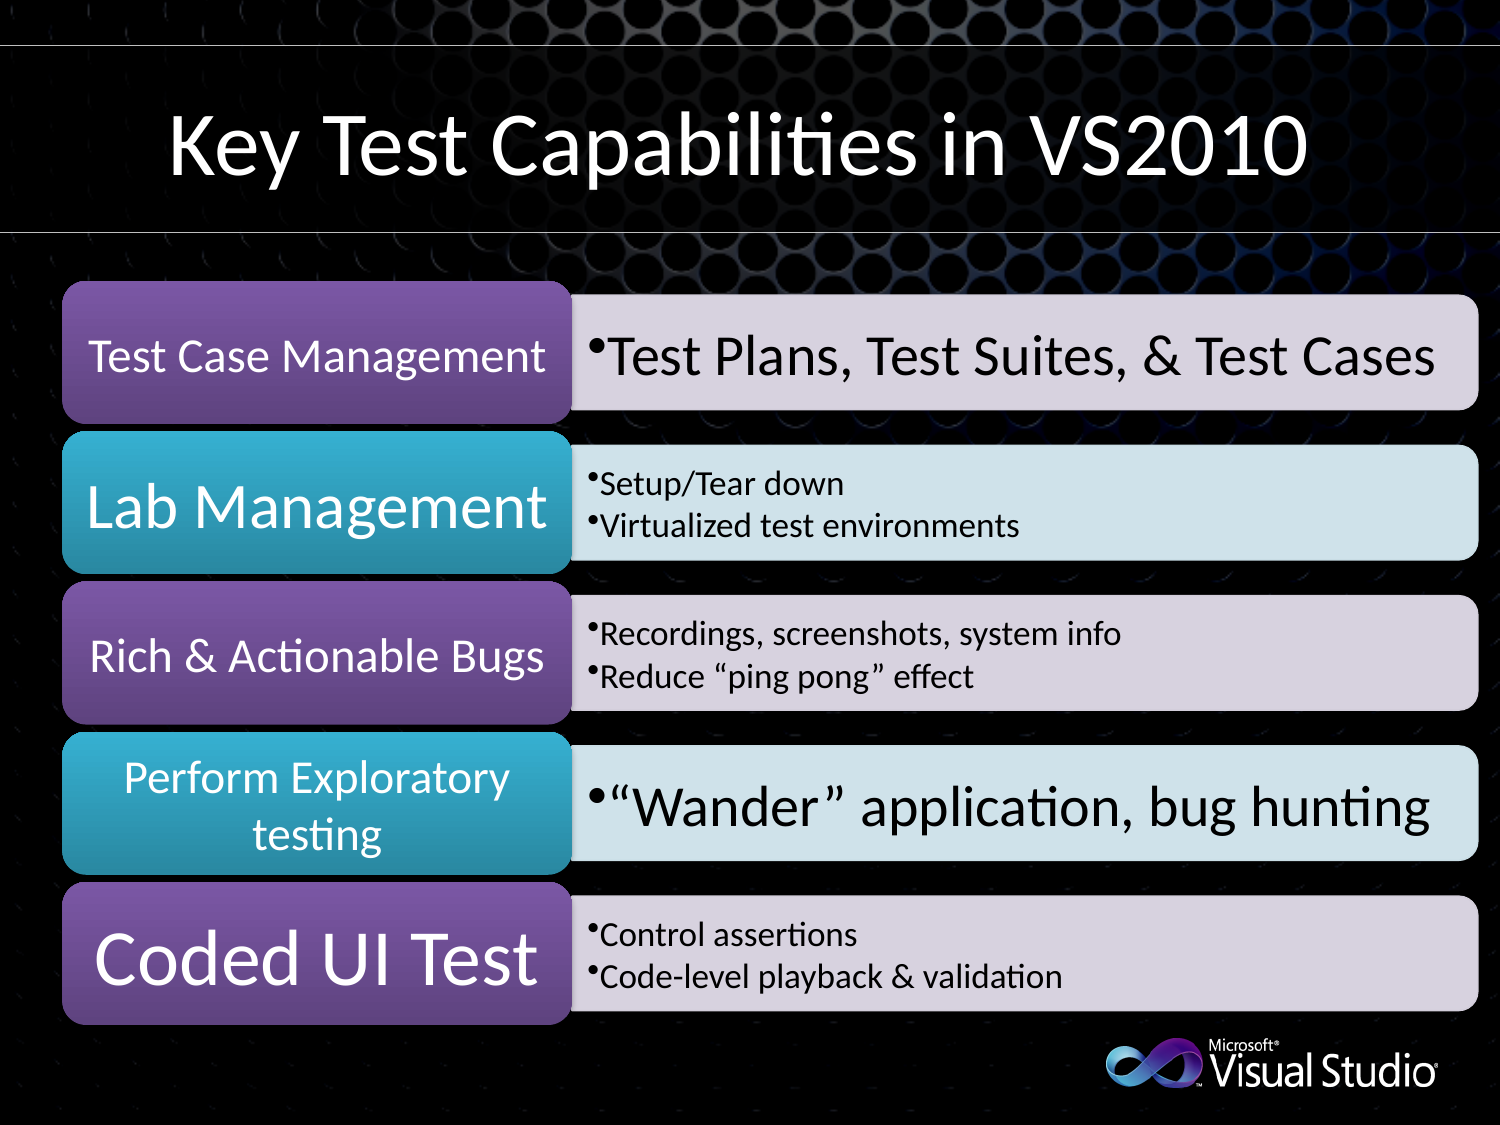

# Key Test Capabilities in VS2010
Test Case Management
Test Plans, Test Suites, & Test Cases
Lab Management
Setup/Tear down
Rich & Actionable Bugs
Perform Exploratory testing
Coded UI Test
Virtualized test environments
Recordings, screenshots, system info
Reduce “ping pong” effect
“Wander” application, bug hunting
Control assertions
Code-level playback & validation